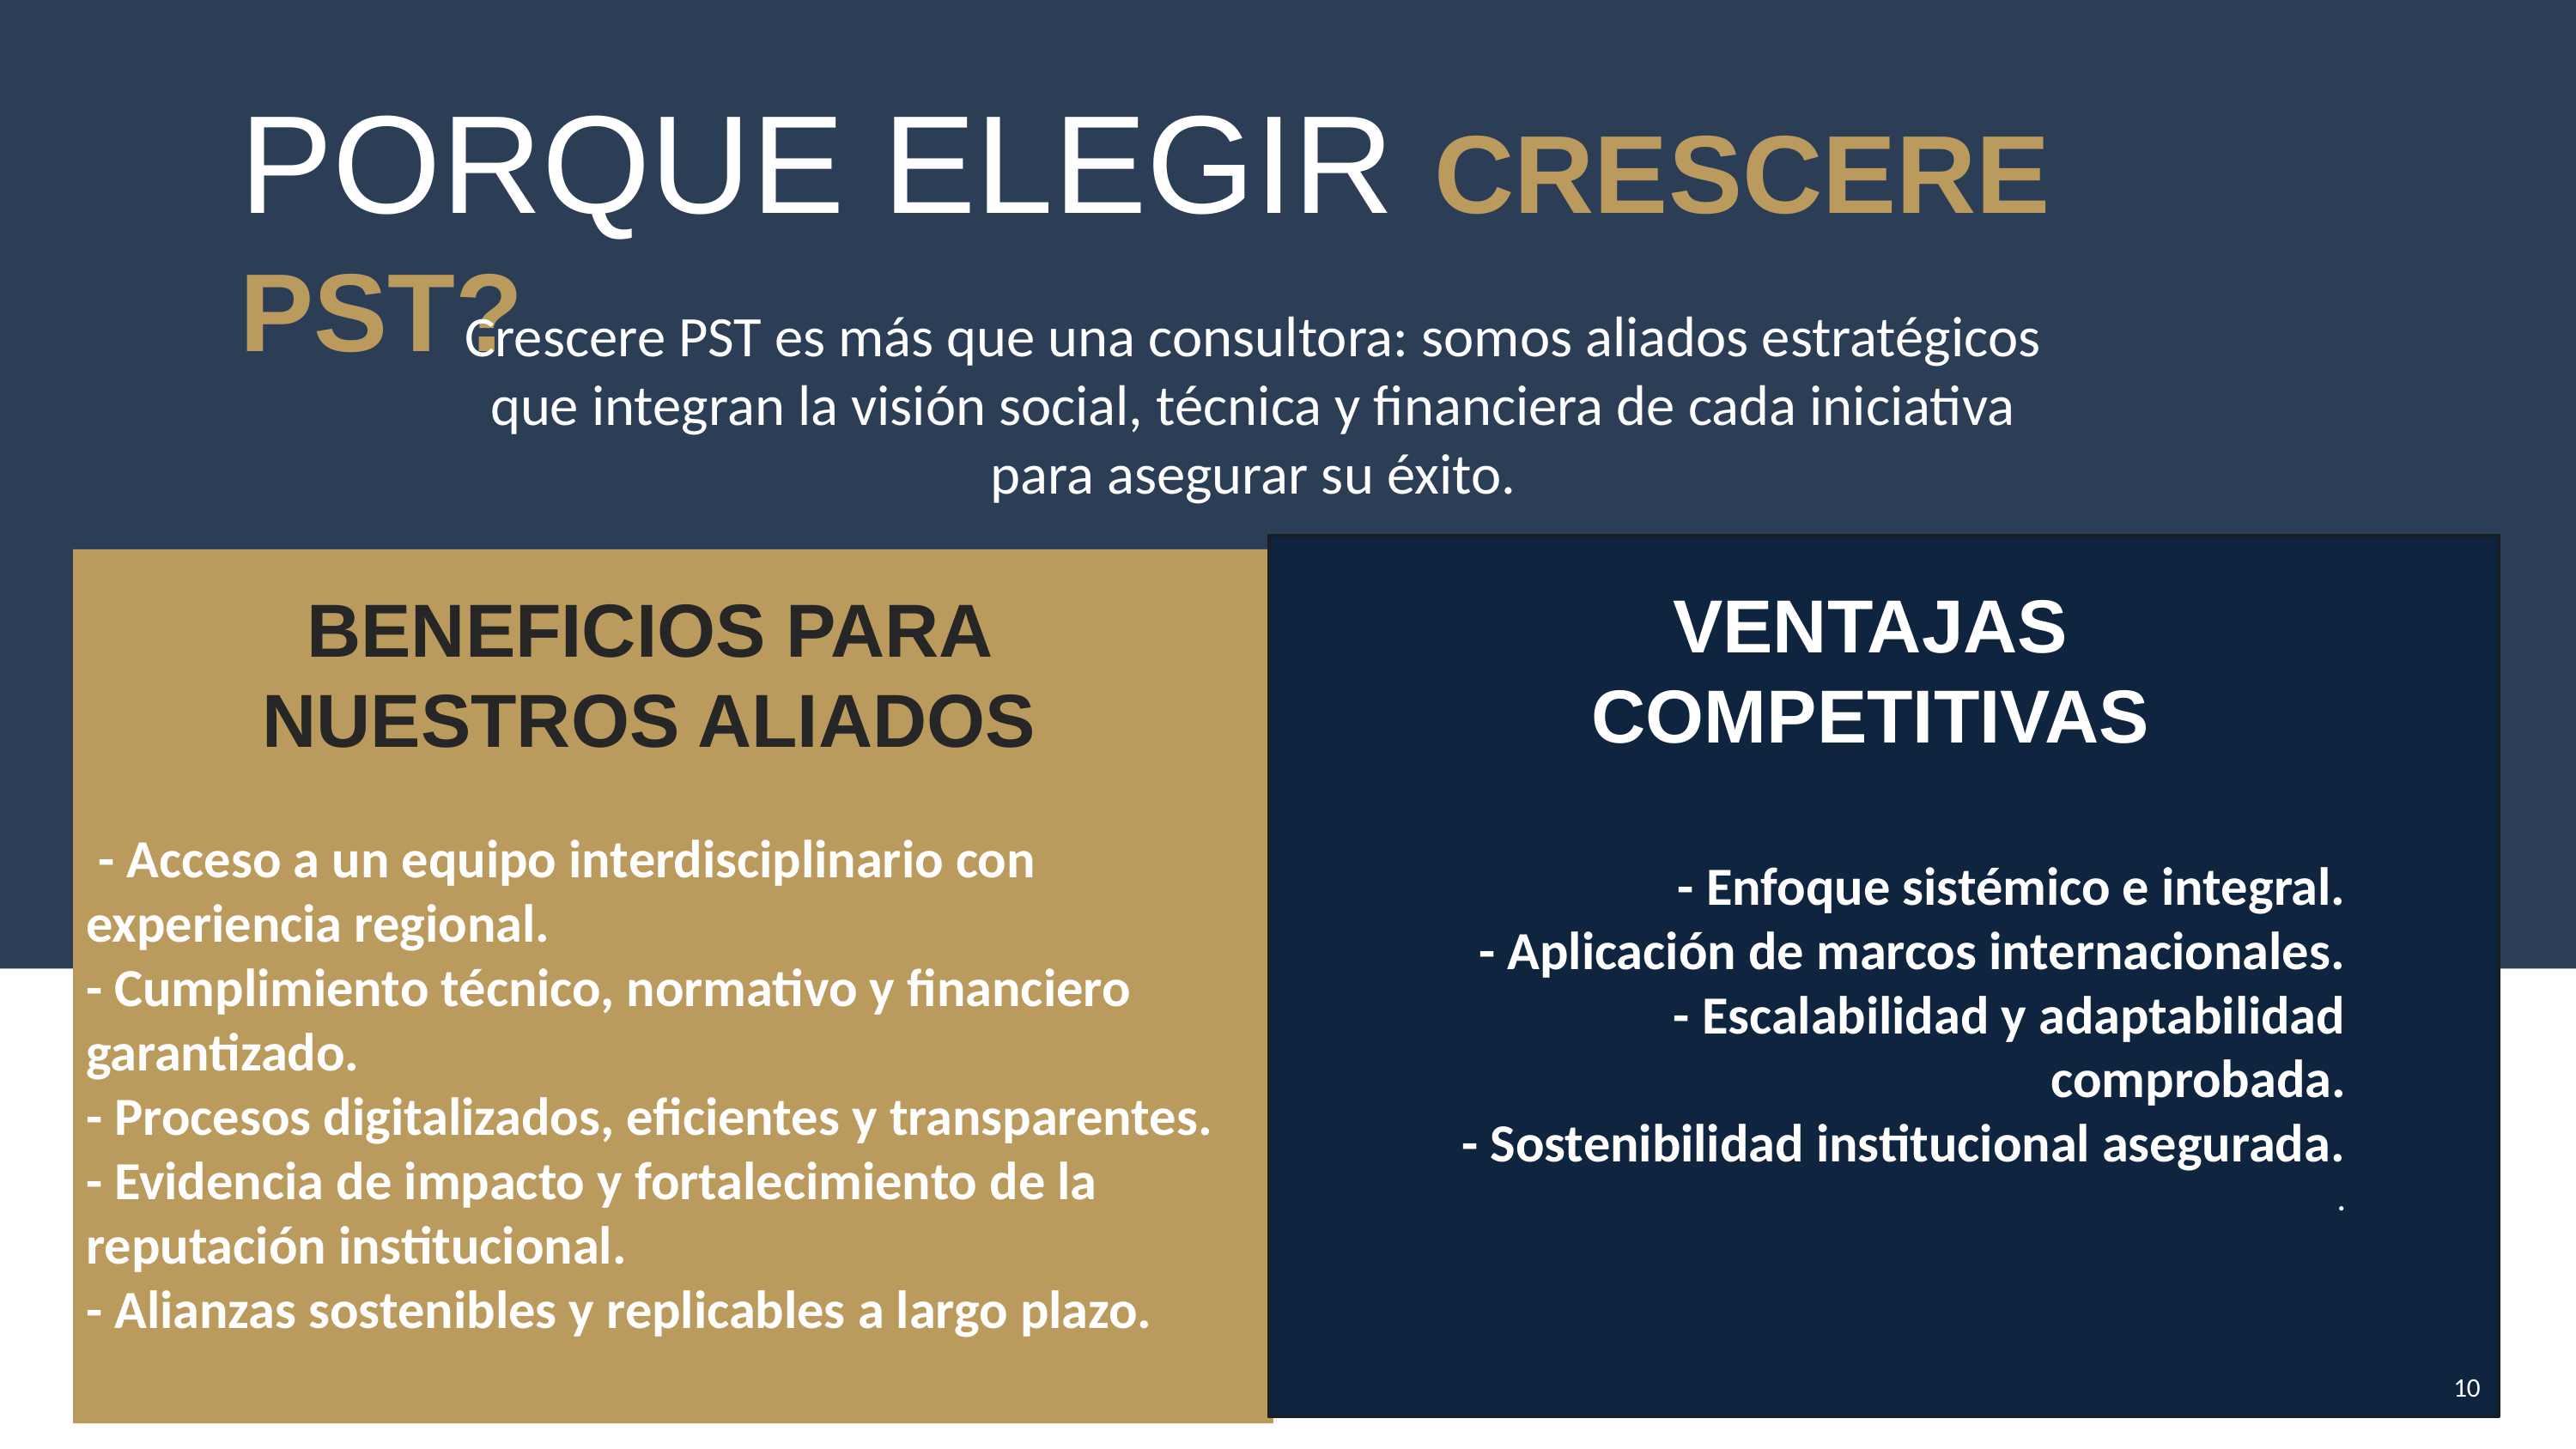

PORQUE ELEGIR CRESCERE PST?
Crescere PST es más que una consultora: somos aliados estratégicos que integran la visión social, técnica y financiera de cada iniciativa para asegurar su éxito.

VENTAJAS COMPETITIVAS
BENEFICIOS PARA NUESTROS ALIADOS
 - Acceso a un equipo interdisciplinario con experiencia regional.
- Cumplimiento técnico, normativo y financiero garantizado.
- Procesos digitalizados, eficientes y transparentes.
- Evidencia de impacto y fortalecimiento de la reputación institucional.
- Alianzas sostenibles y replicables a largo plazo.
- Enfoque sistémico e integral.
- Aplicación de marcos internacionales.
- Escalabilidad y adaptabilidad comprobada.
- Sostenibilidad institucional asegurada.
.
10
10